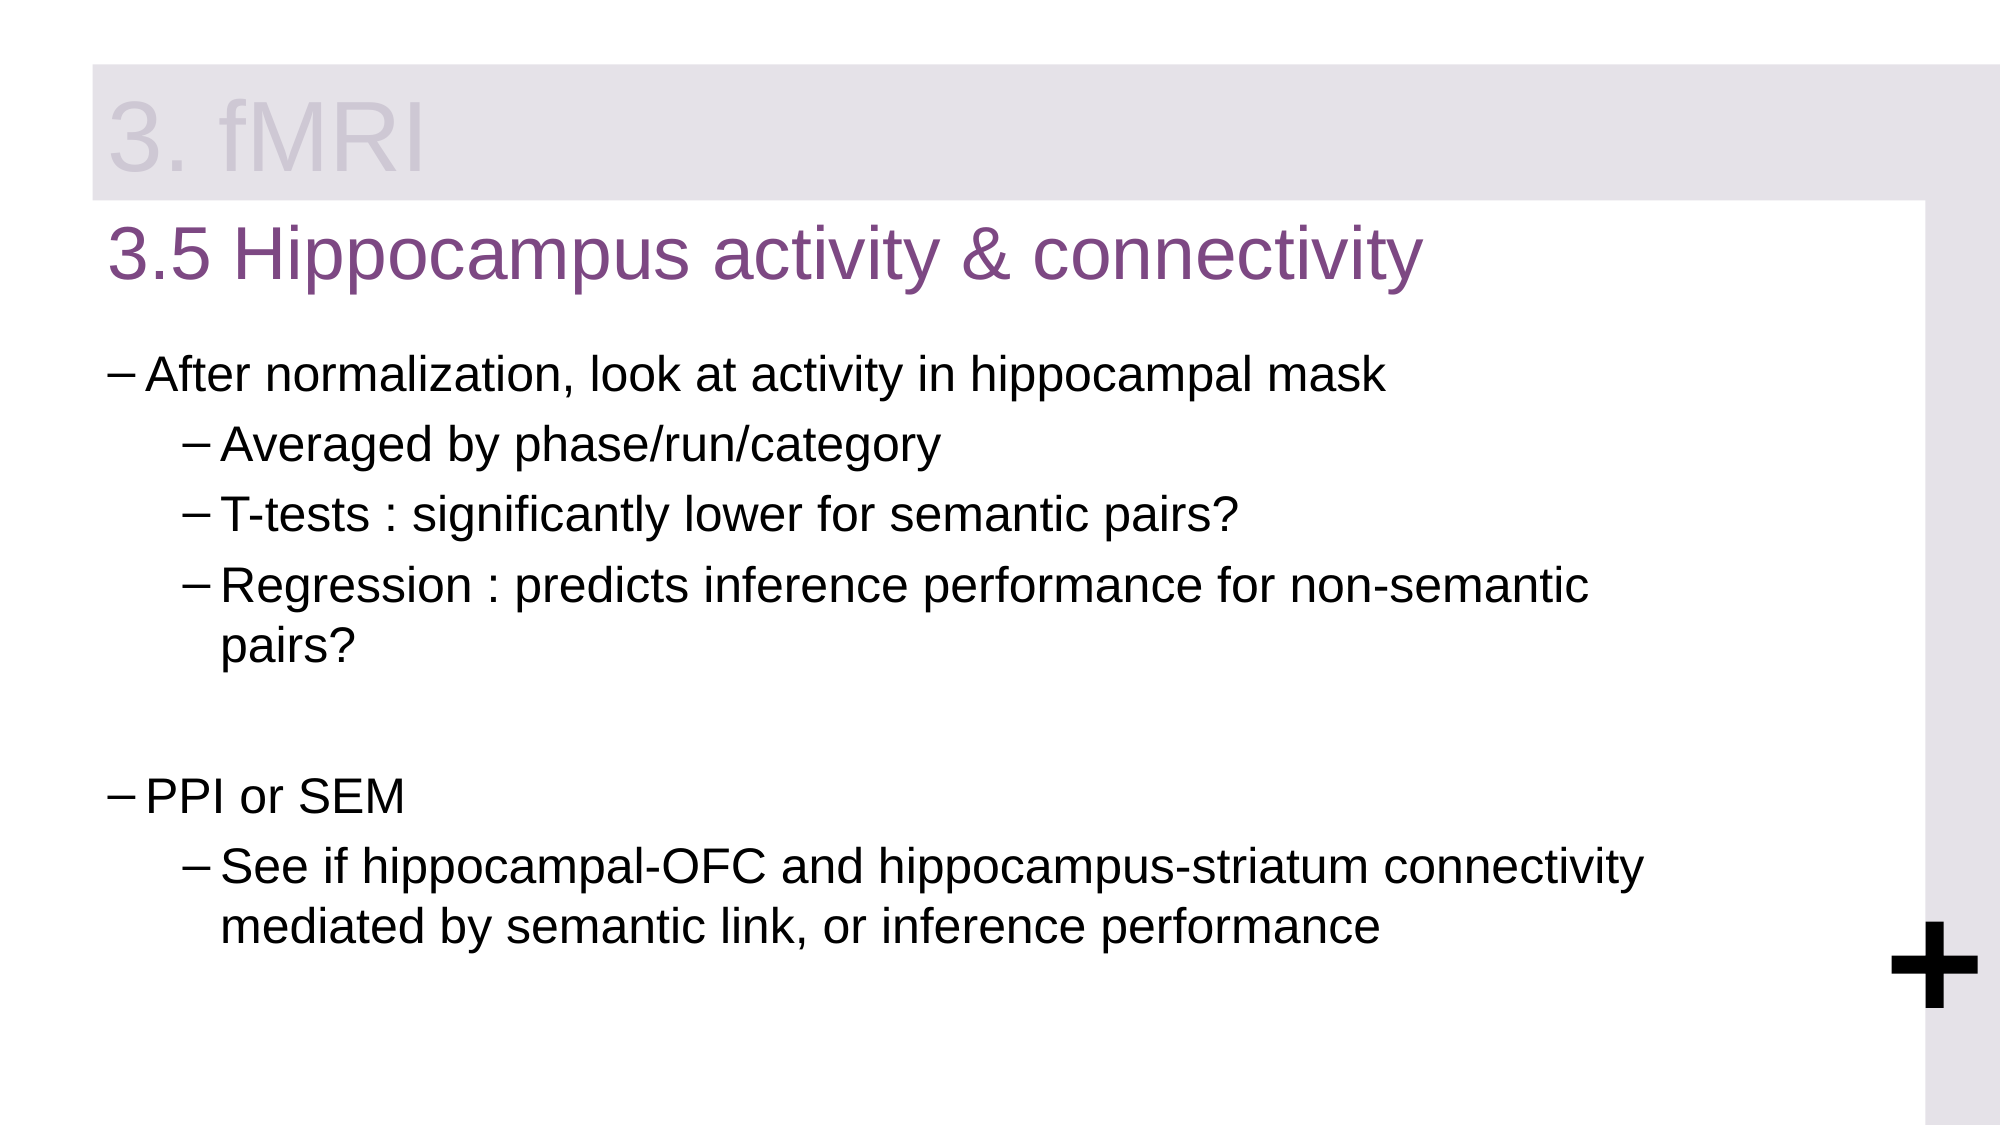

3. fMRI
# 3.5 Hippocampus activity & connectivity
After normalization, look at activity in hippocampal mask
Averaged by phase/run/category
T-tests : significantly lower for semantic pairs?
Regression : predicts inference performance for non-semantic pairs?

PPI or SEM
See if hippocampal-OFC and hippocampus-striatum connectivity mediated by semantic link, or inference performance